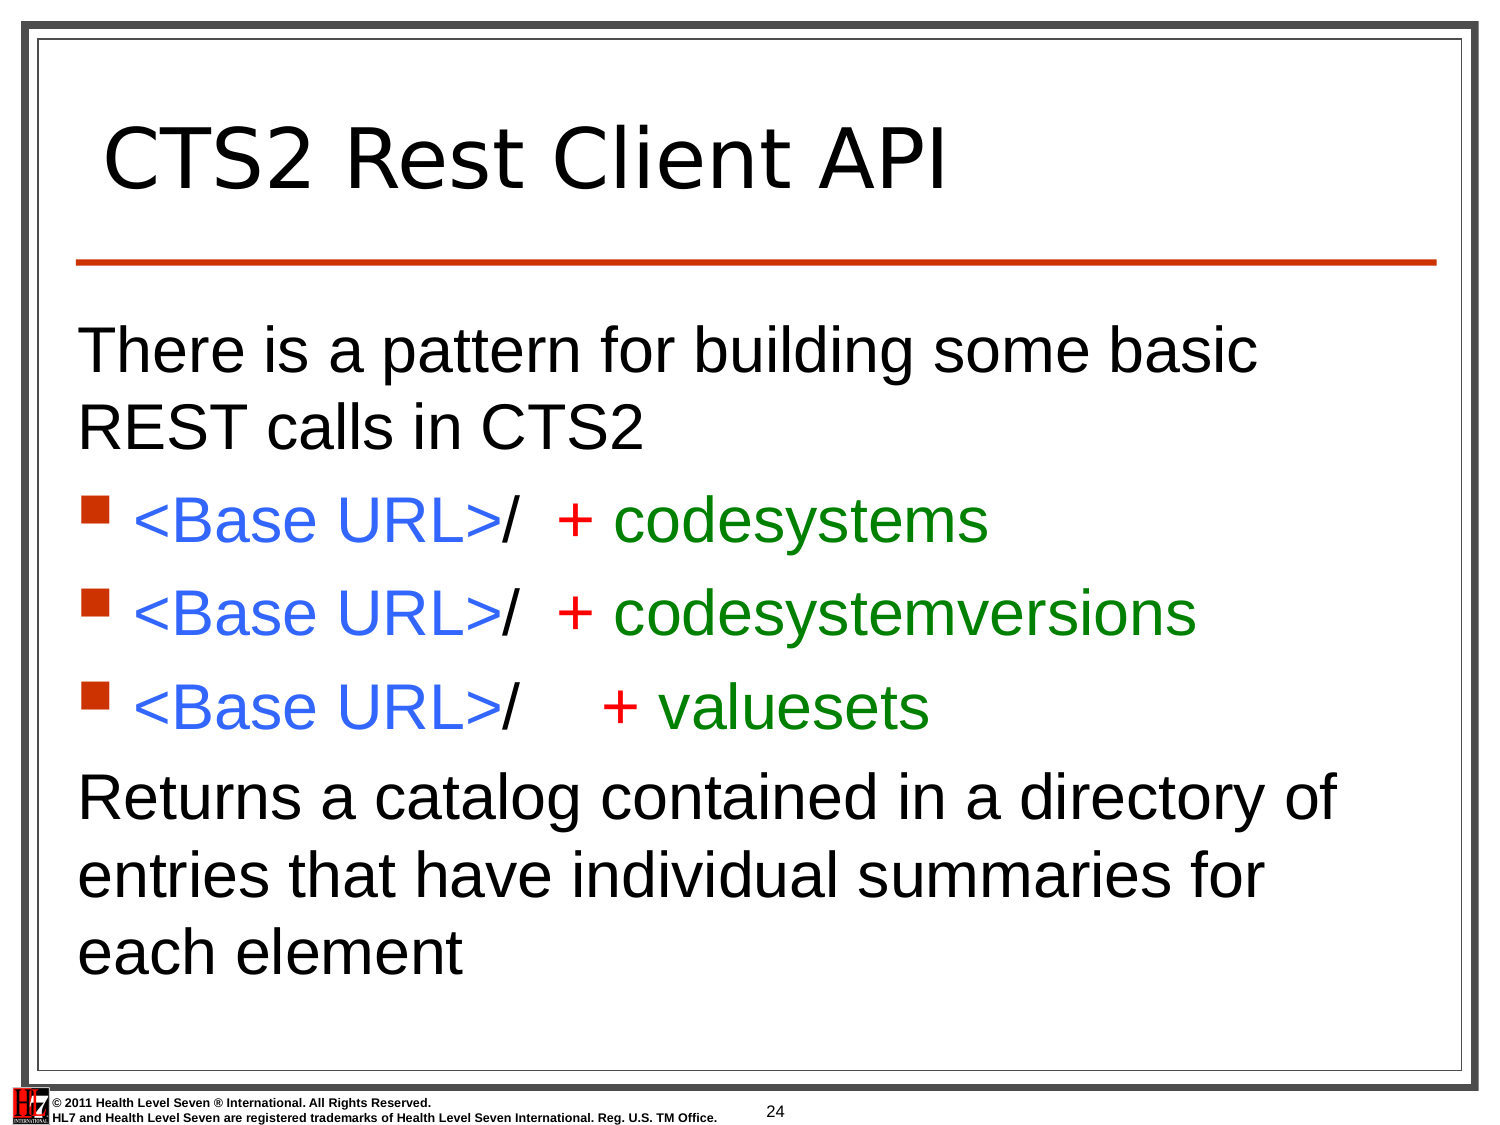

# CTS2 Rest Client API
There is a pattern for building some basic REST calls in CTS2
<Base URL>/  + codesystems
<Base URL>/  + codesystemversions
<Base URL>/	 + valuesets
Returns a catalog contained in a directory of entries that have individual summaries for each element
24